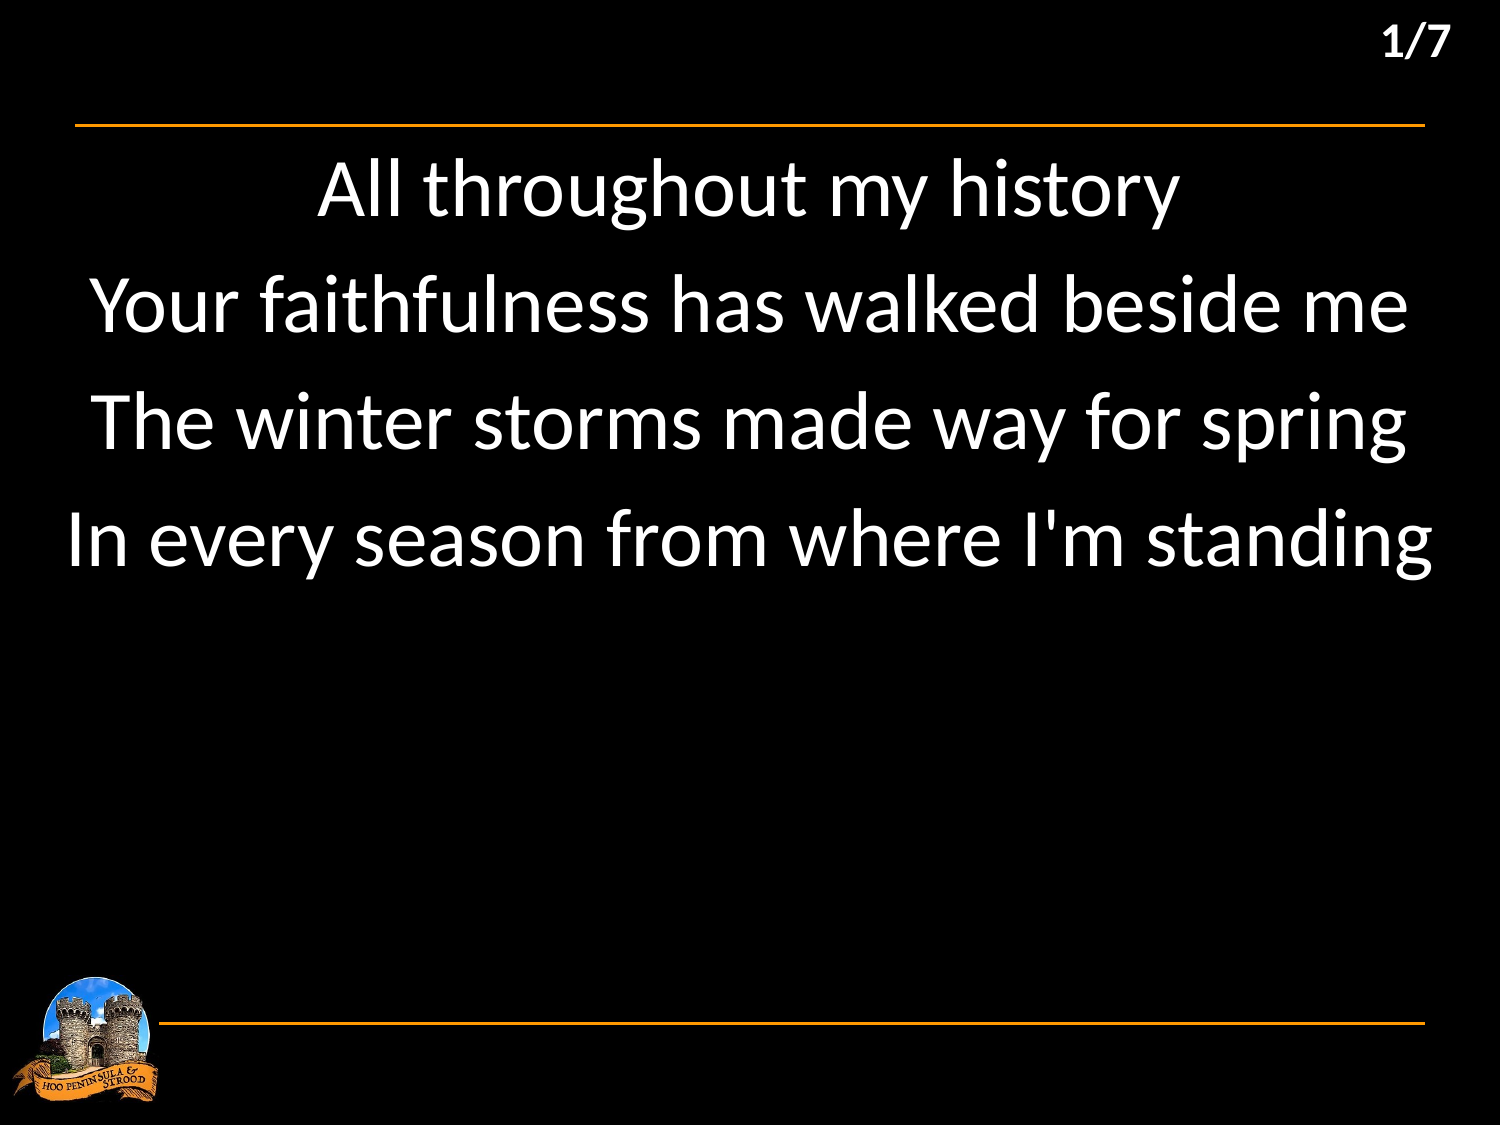

1/7
All throughout my history
Your faithfulness has walked beside me
The winter storms made way for spring
In every season from where I'm standing